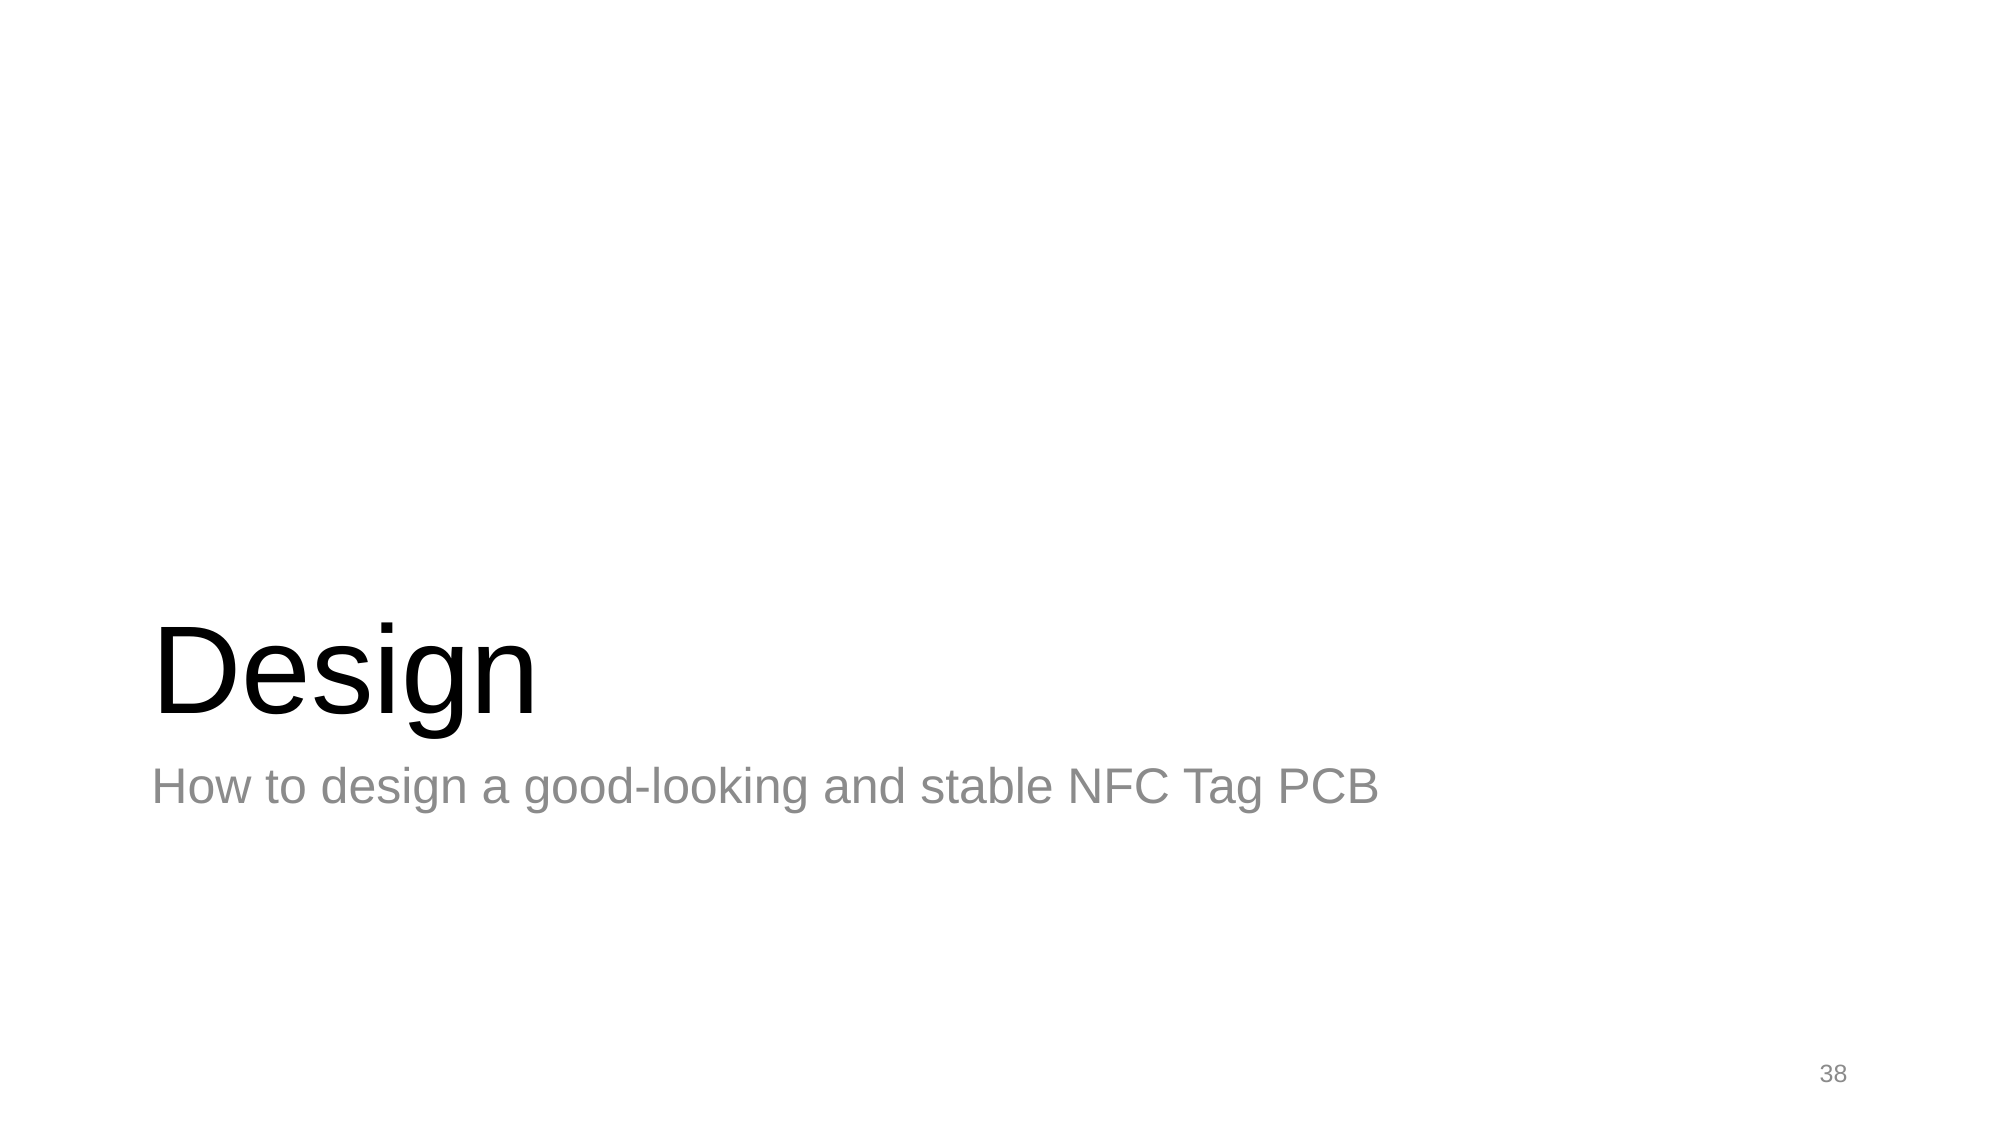

# Design
How to design a good-looking and stable NFC Tag PCB
38